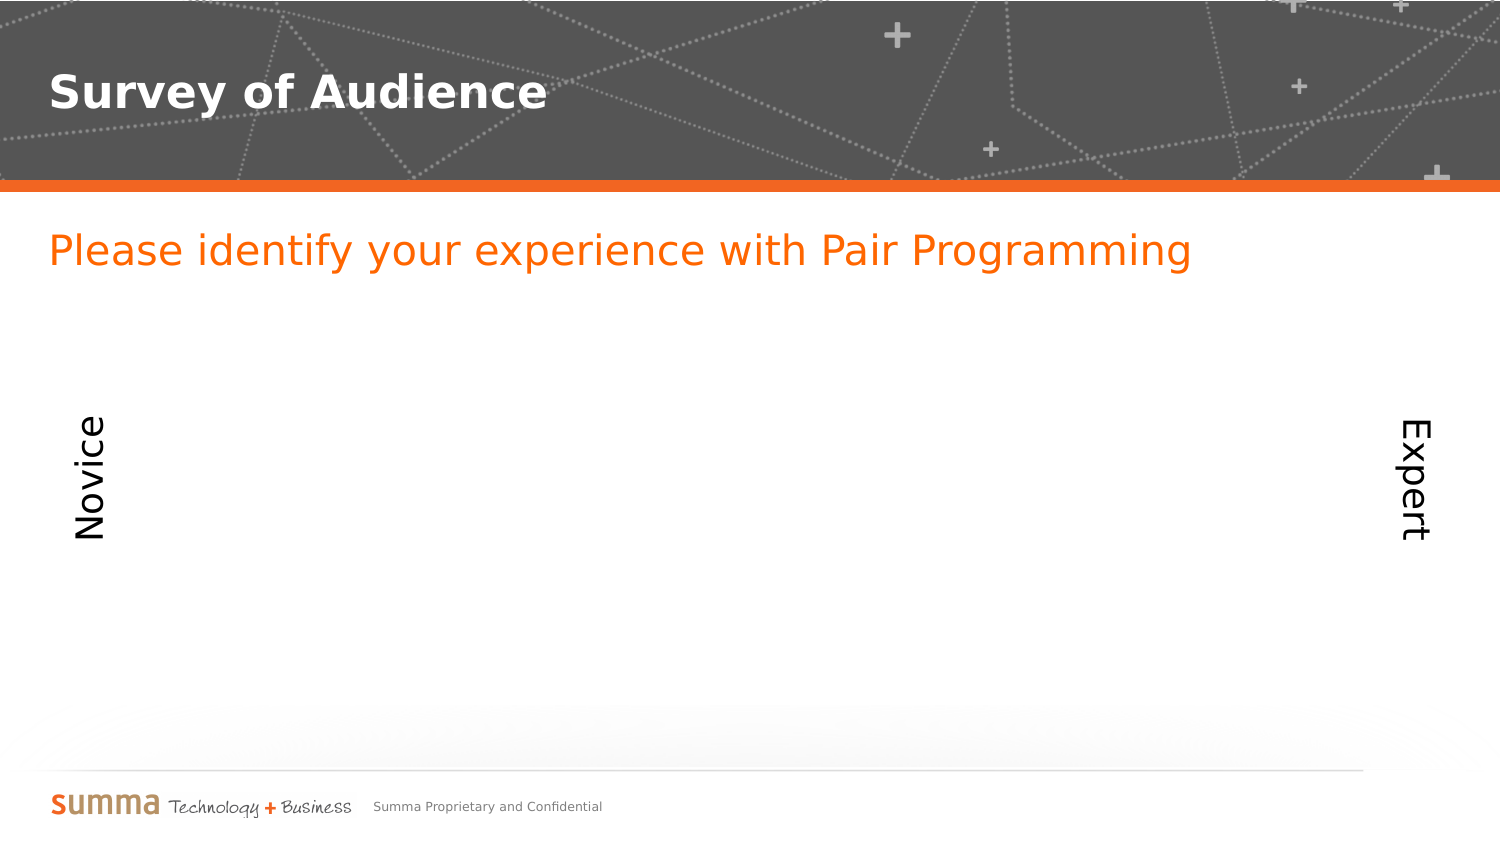

# Survey of Audience
Please identify your experience with Pair Programming
Novice
Expert